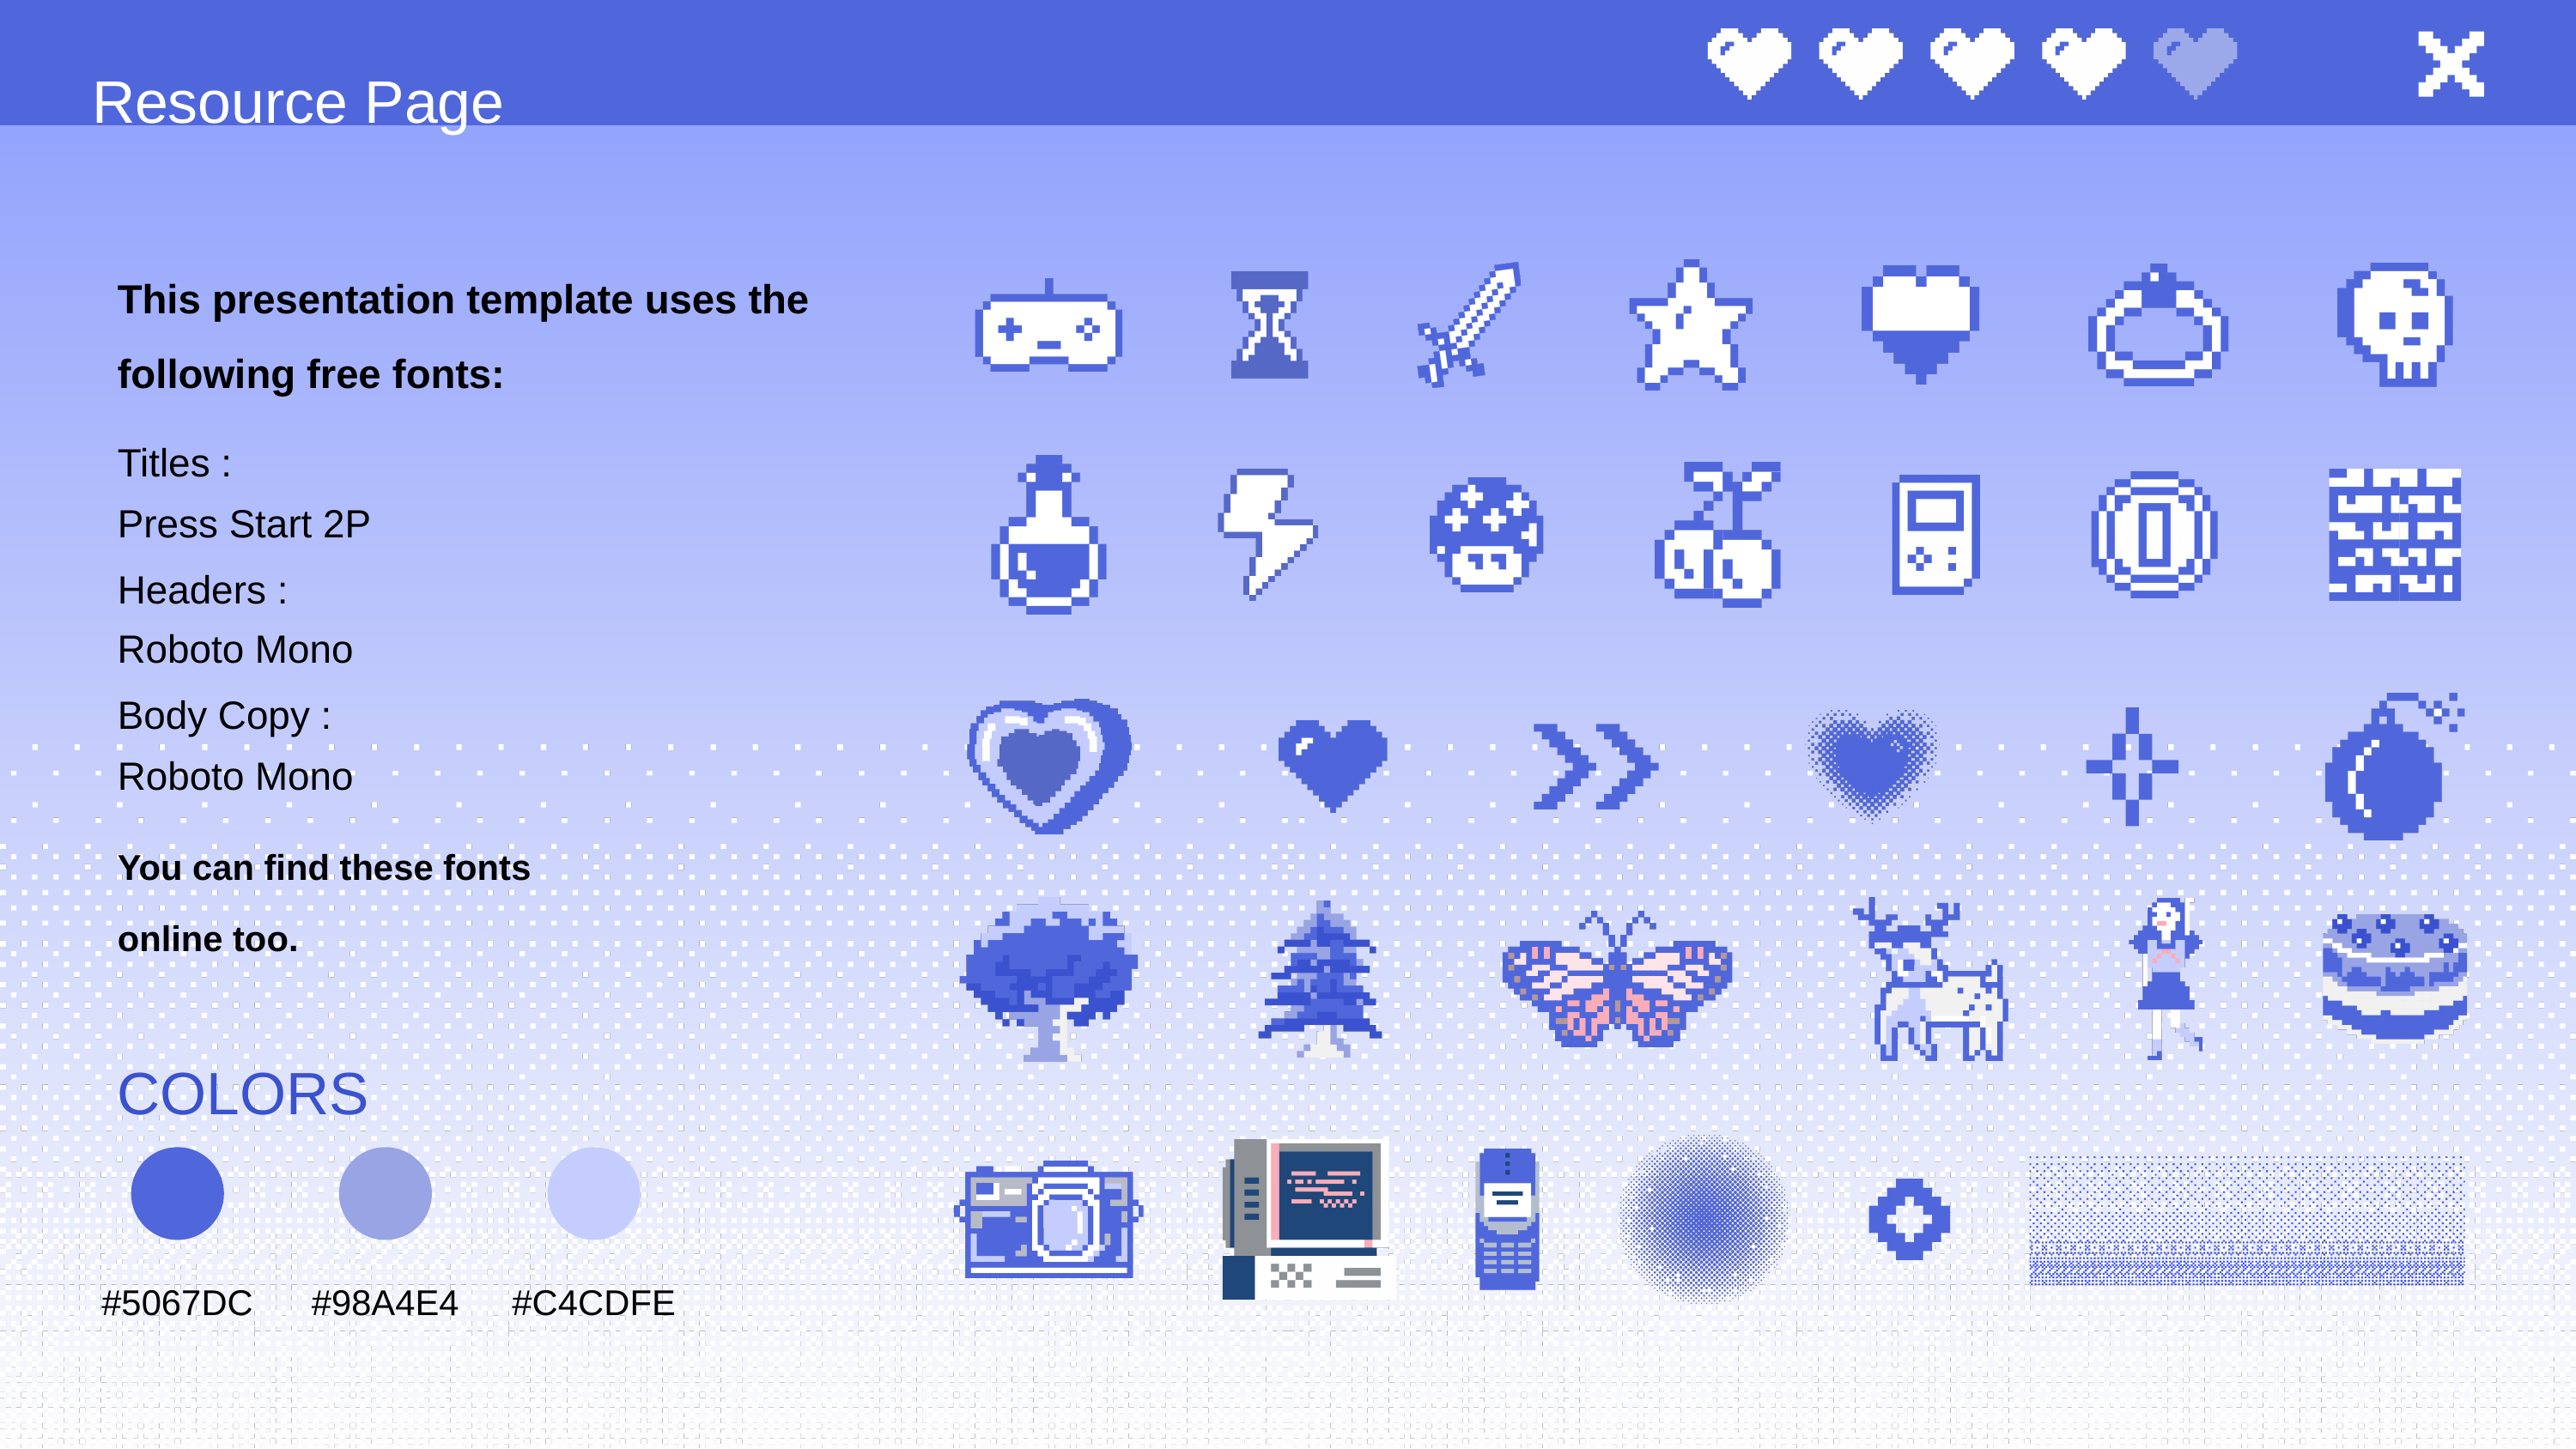

Resource Page
This presentation template uses the following free fonts:

Titles :

Press Start 2P

Headers :
Roboto Mono
Body Copy :

Roboto Mono

You can find these fonts online too.

COLORS

#5067DC

#98A4E4

#C4CDFE